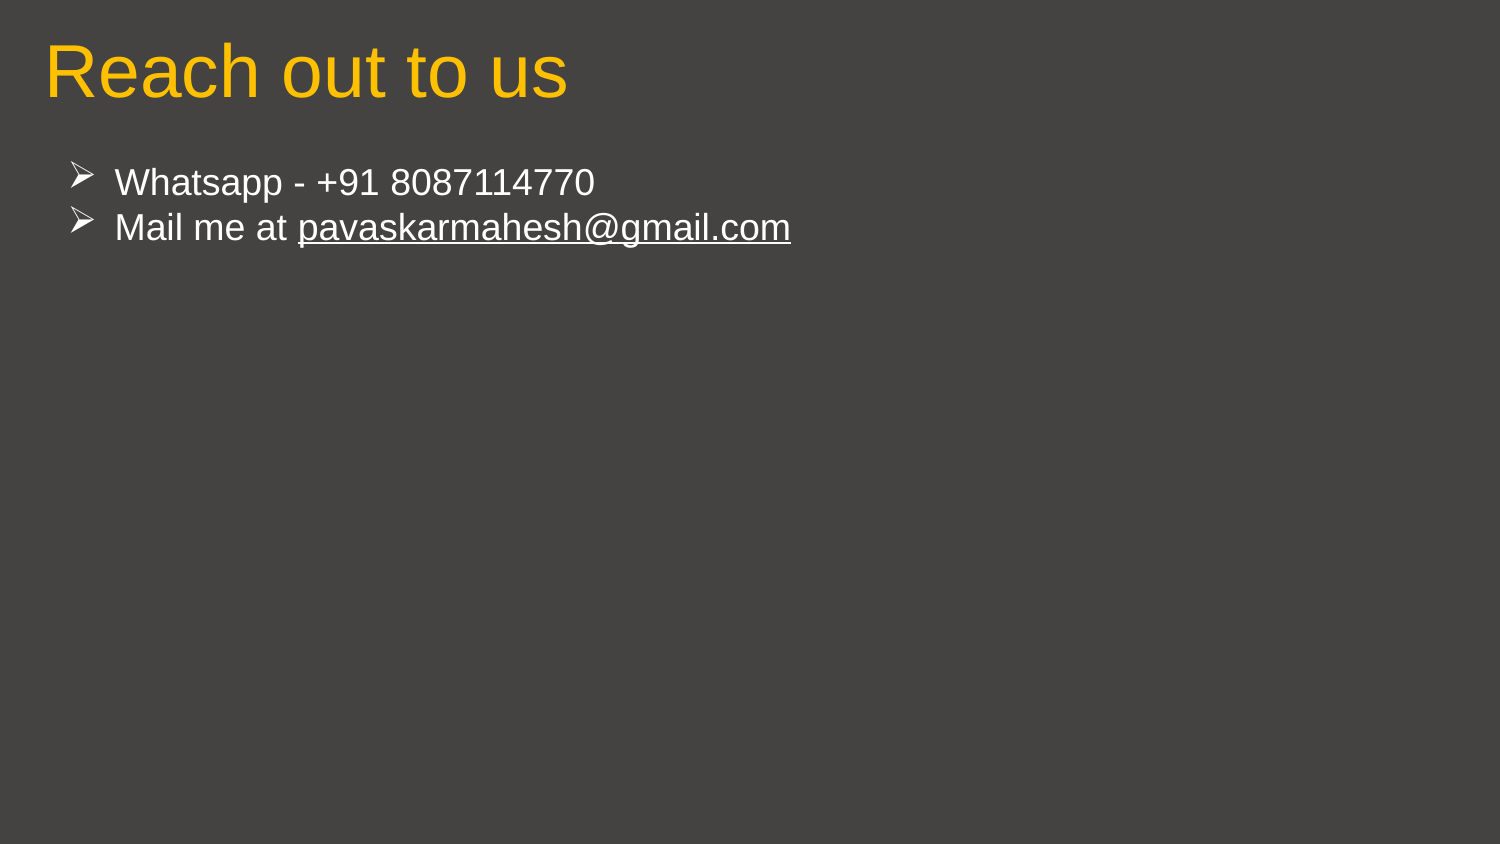

Reach out to us
Whatsapp - +91 8087114770
Mail me at pavaskarmahesh@gmail.com